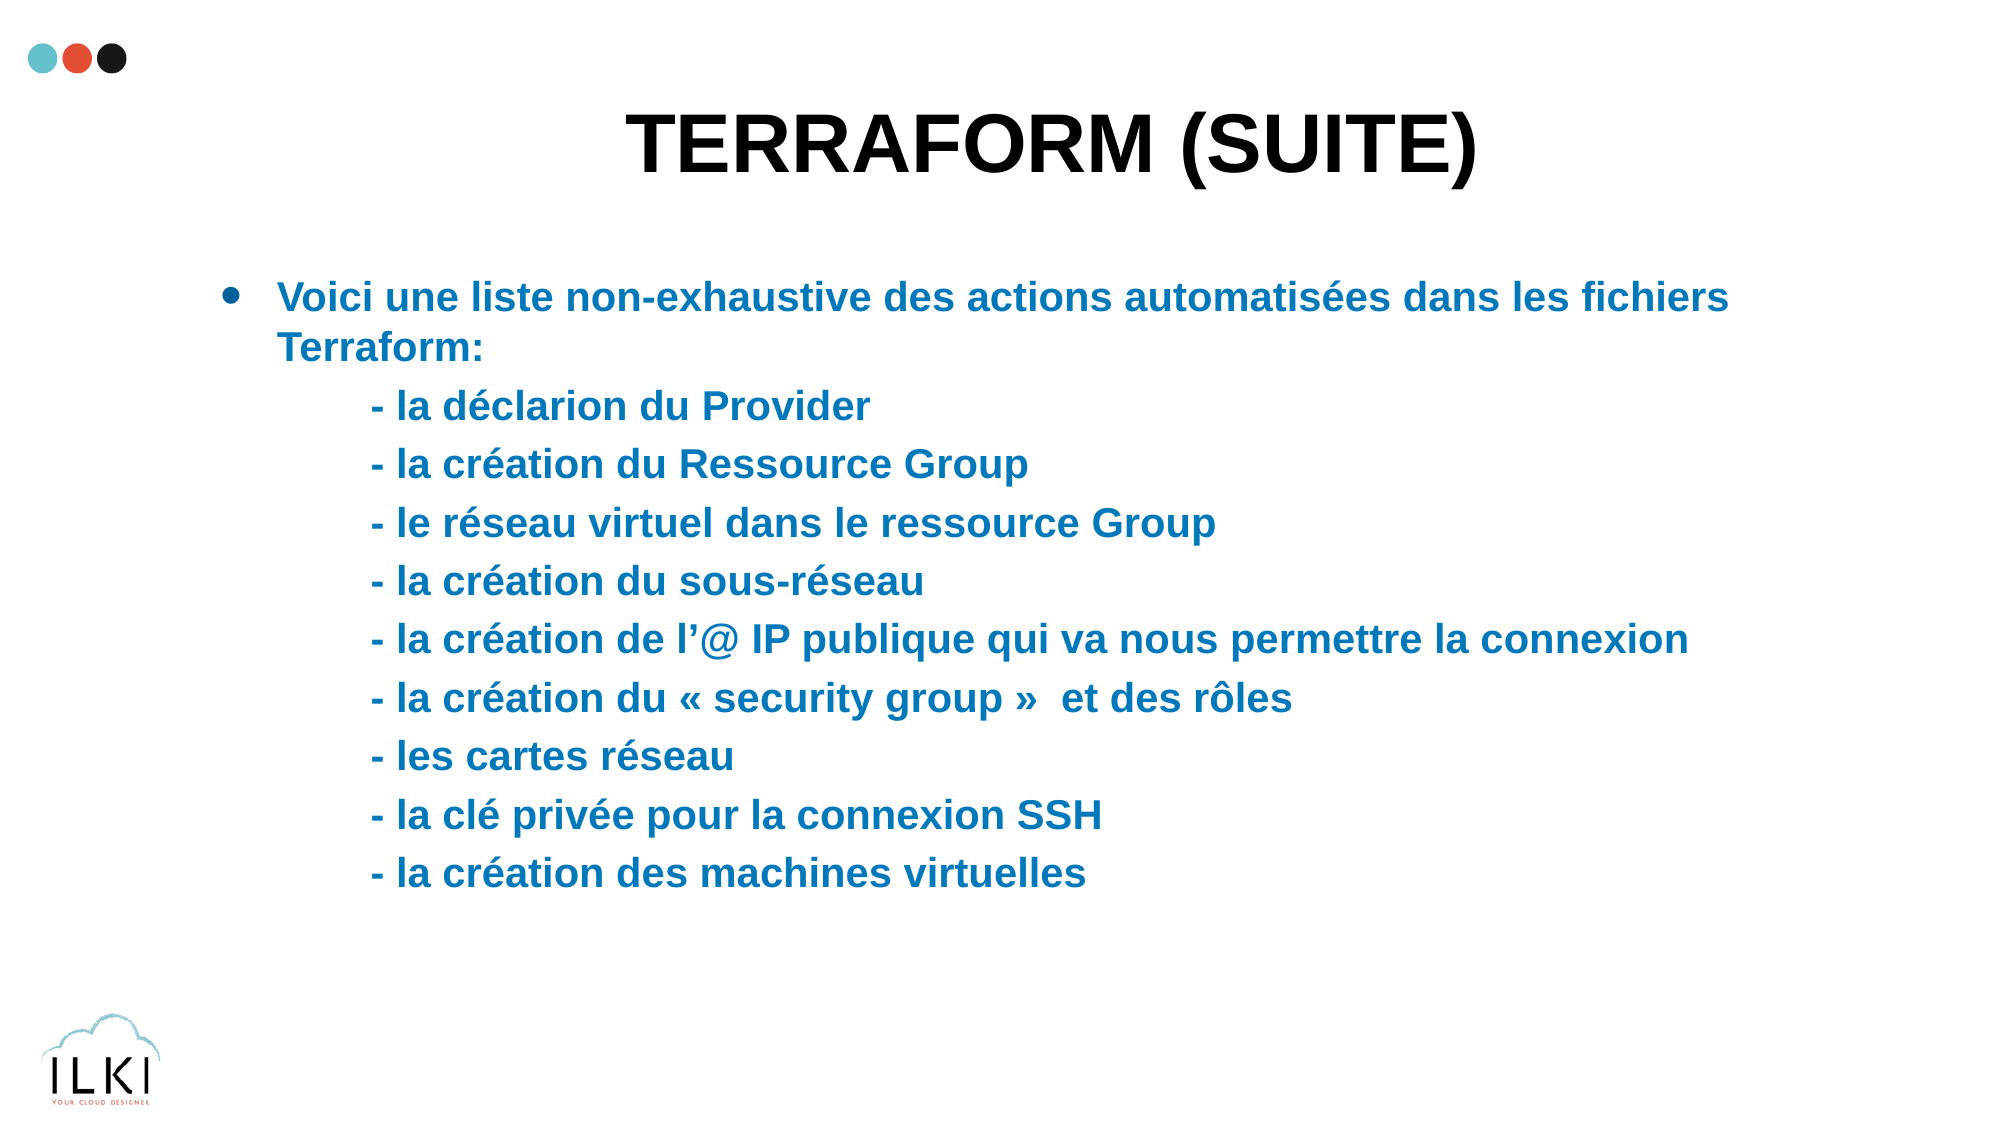

# Terraform (suite)
Voici une liste non-exhaustive des actions automatisées dans les fichiers Terraform:
	- la déclarion du Provider
	- la création du Ressource Group
	- le réseau virtuel dans le ressource Group
	- la création du sous-réseau
	- la création de l’@ IP publique qui va nous permettre la connexion
	- la création du « security group »  et des rôles
	- les cartes réseau
	- la clé privée pour la connexion SSH
	- la création des machines virtuelles